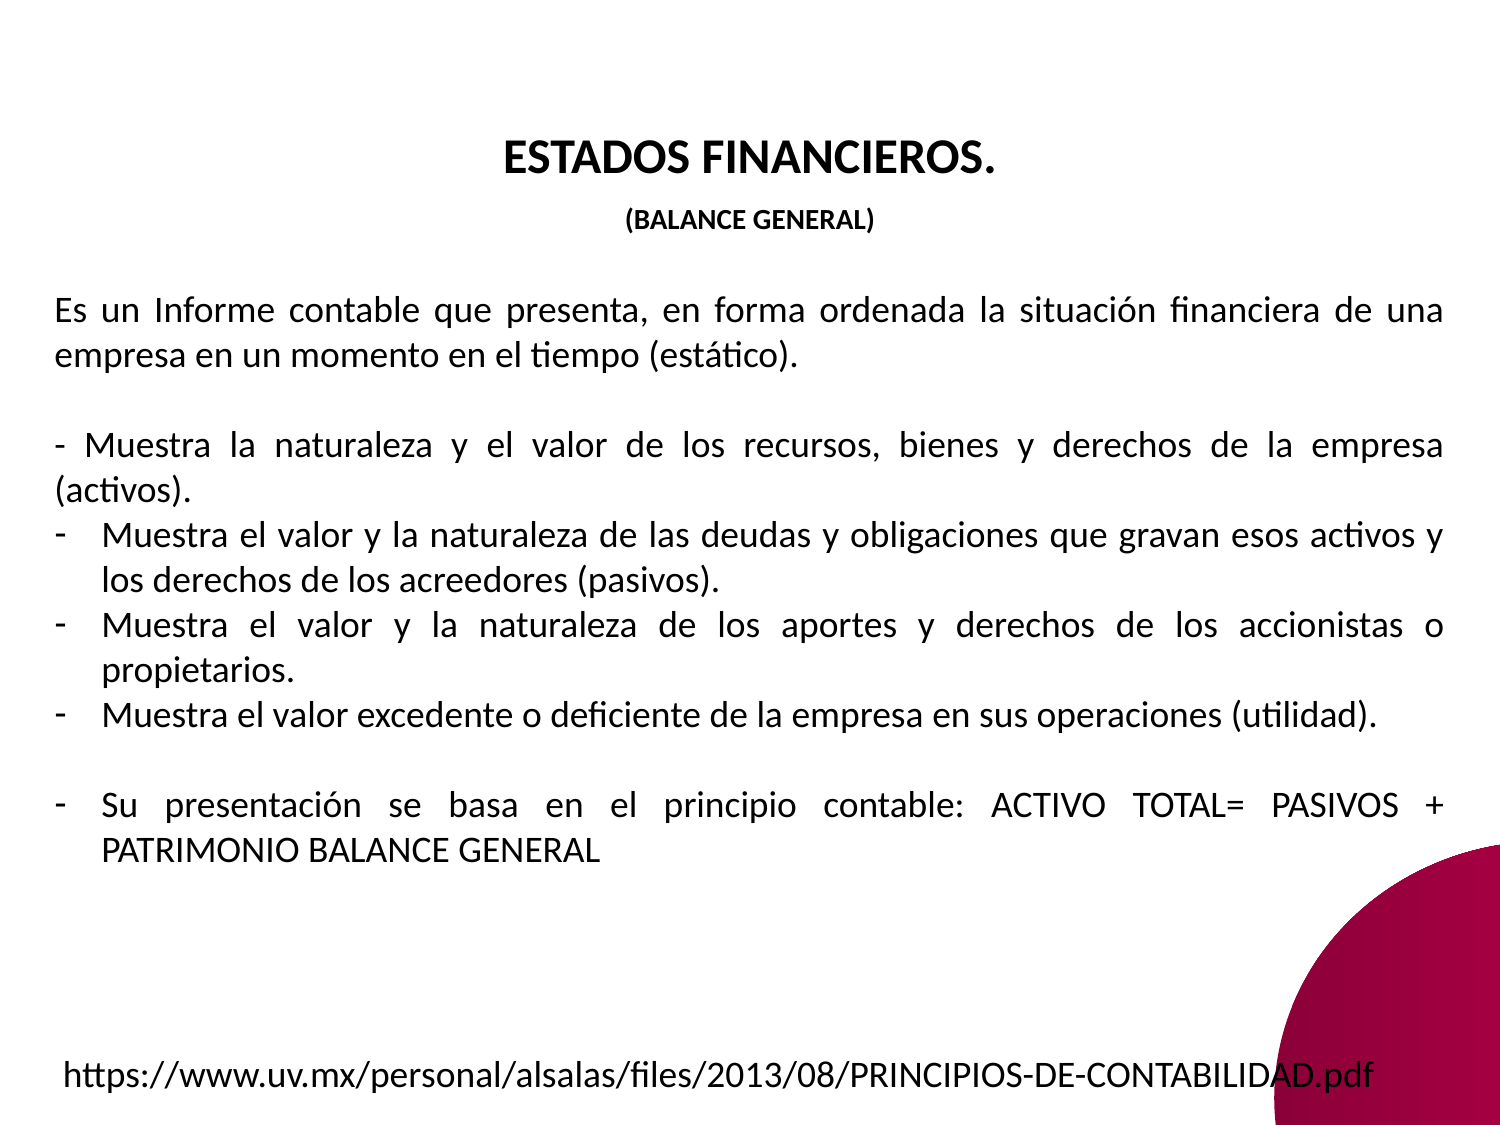

ESTADOS FINANCIEROS.
(BALANCE GENERAL)

Es un Informe contable que presenta, en forma ordenada la situación financiera de una empresa en un momento en el tiempo (estático).

- Muestra la naturaleza y el valor de los recursos, bienes y derechos de la empresa (activos).
Muestra el valor y la naturaleza de las deudas y obligaciones que gravan esos activos y los derechos de los acreedores (pasivos).
Muestra el valor y la naturaleza de los aportes y derechos de los accionistas o propietarios.
Muestra el valor excedente o deficiente de la empresa en sus operaciones (utilidad).

Su presentación se basa en el principio contable: ACTIVO TOTAL= PASIVOS + PATRIMONIO BALANCE GENERAL

 https://www.uv.mx/personal/alsalas/files/2013/08/PRINCIPIOS-DE-CONTABILIDAD.pdf